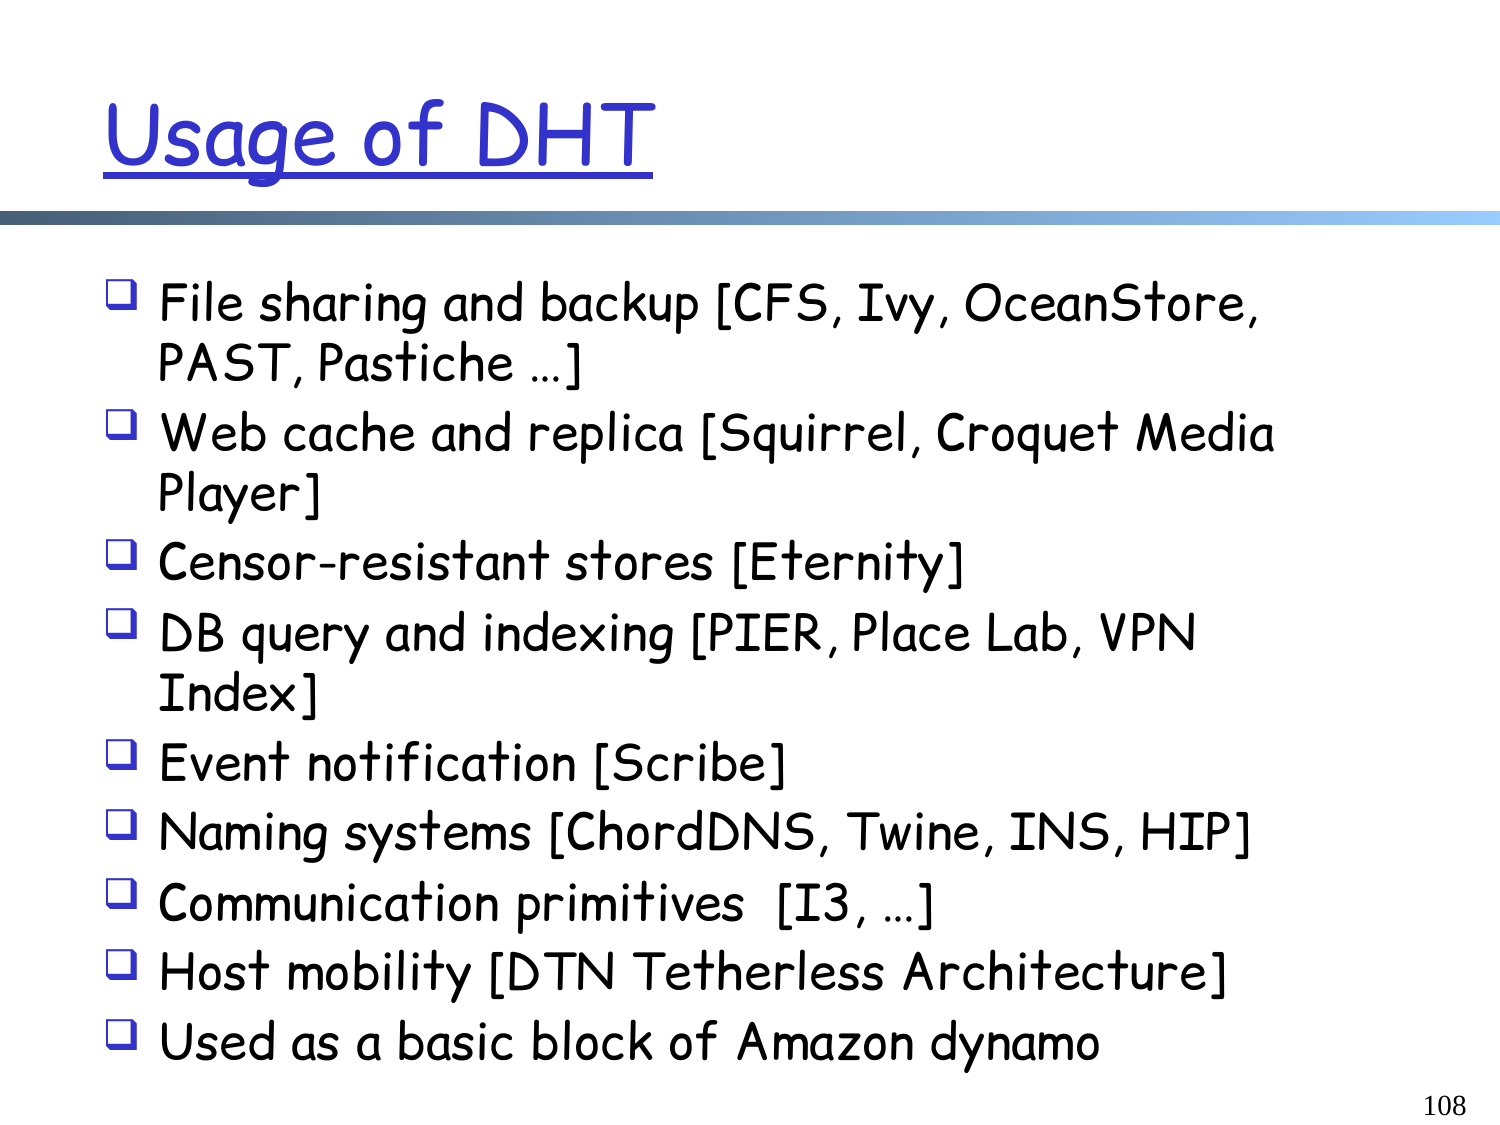

# Usage of DHT
File sharing and backup [CFS, Ivy, OceanStore, PAST, Pastiche …]
Web cache and replica [Squirrel, Croquet Media Player]
Censor-resistant stores [Eternity]
DB query and indexing [PIER, Place Lab, VPN Index]
Event notification [Scribe]
Naming systems [ChordDNS, Twine, INS, HIP]
Communication primitives  [I3, …]
Host mobility [DTN Tetherless Architecture]
Used as a basic block of Amazon dynamo
108